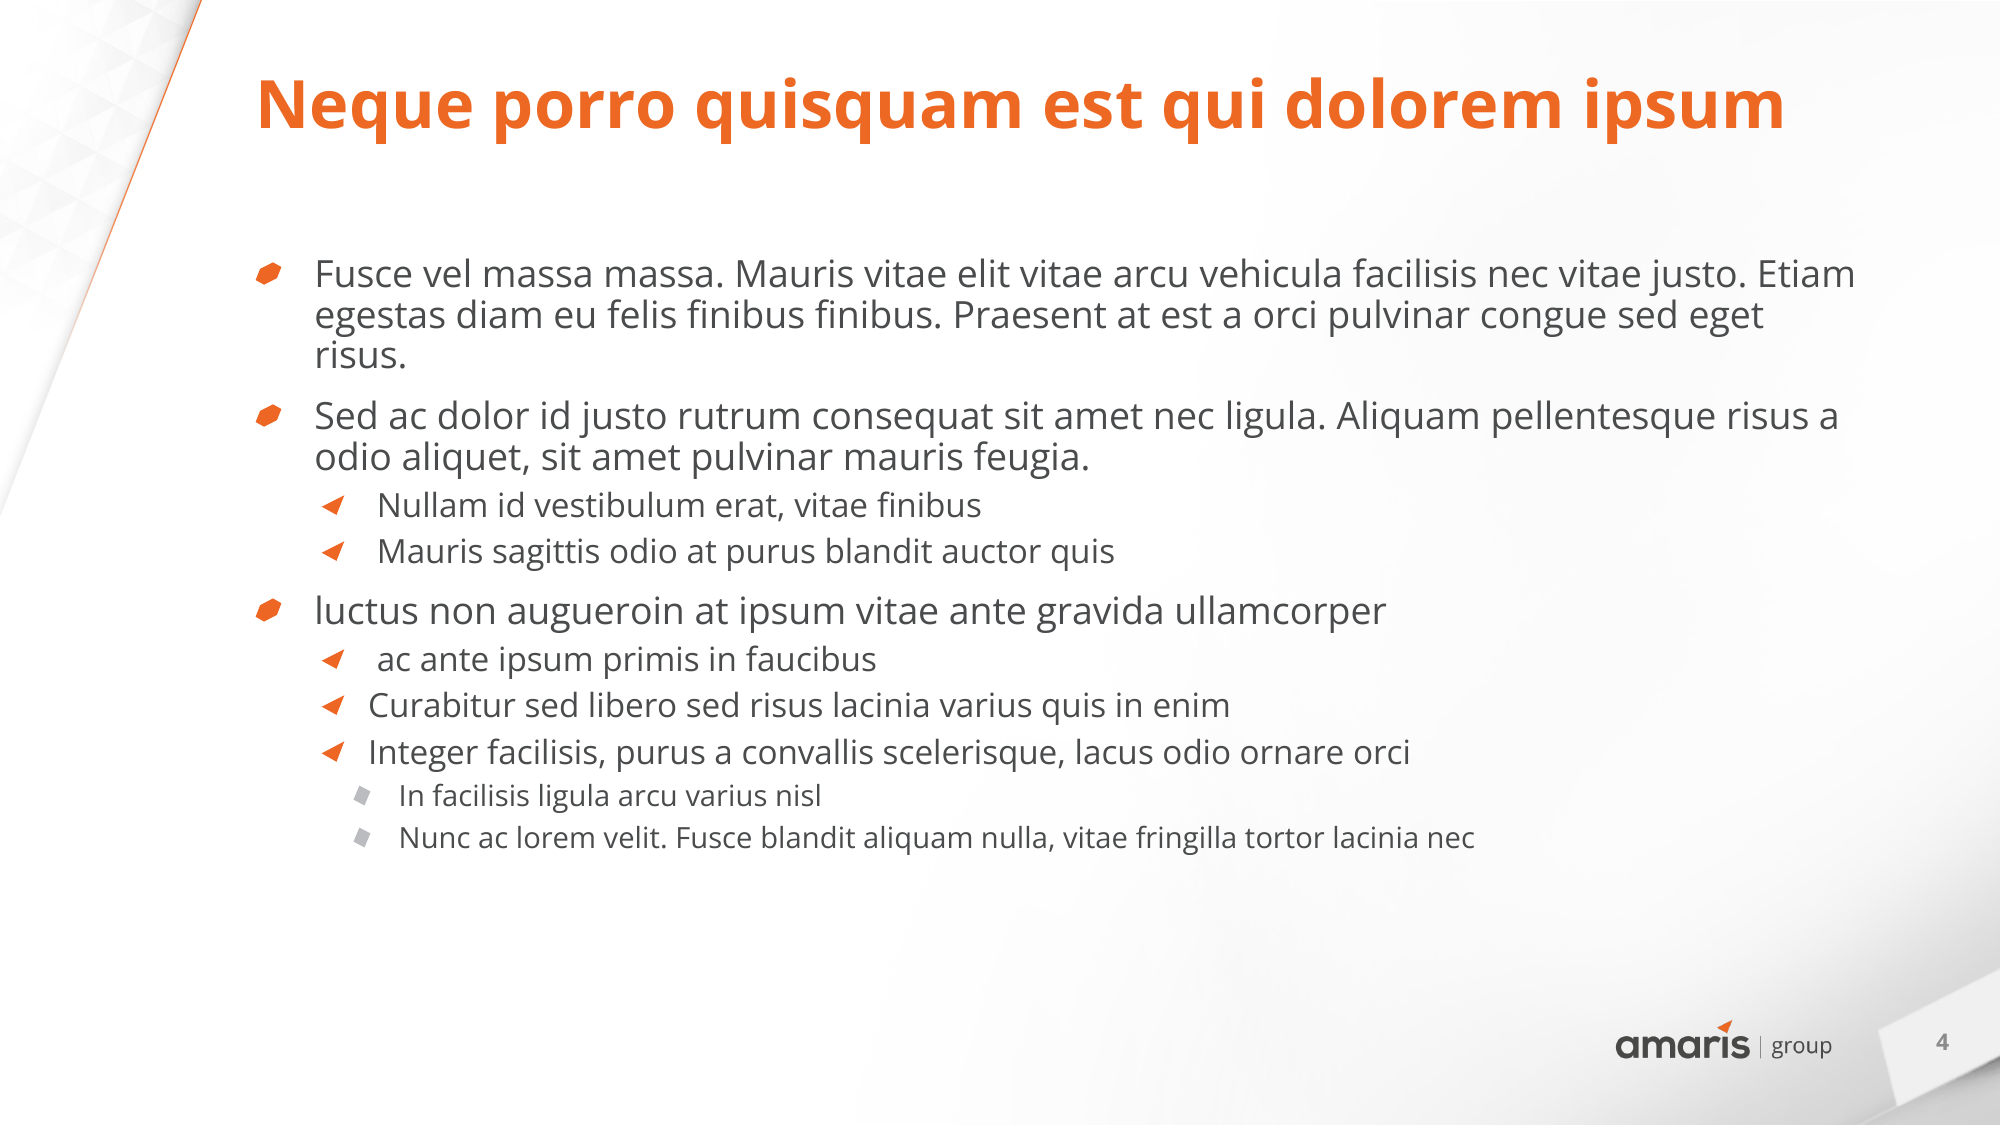

# Neque porro quisquam est qui dolorem ipsum
Fusce vel massa massa. Mauris vitae elit vitae arcu vehicula facilisis nec vitae justo. Etiam egestas diam eu felis finibus finibus. Praesent at est a orci pulvinar congue sed eget risus.
Sed ac dolor id justo rutrum consequat sit amet nec ligula. Aliquam pellentesque risus a odio aliquet, sit amet pulvinar mauris feugia.
 Nullam id vestibulum erat, vitae finibus
 Mauris sagittis odio at purus blandit auctor quis
luctus non augueroin at ipsum vitae ante gravida ullamcorper
 ac ante ipsum primis in faucibus
Curabitur sed libero sed risus lacinia varius quis in enim
Integer facilisis, purus a convallis scelerisque, lacus odio ornare orci
In facilisis ligula arcu varius nisl
Nunc ac lorem velit. Fusce blandit aliquam nulla, vitae fringilla tortor lacinia nec
4